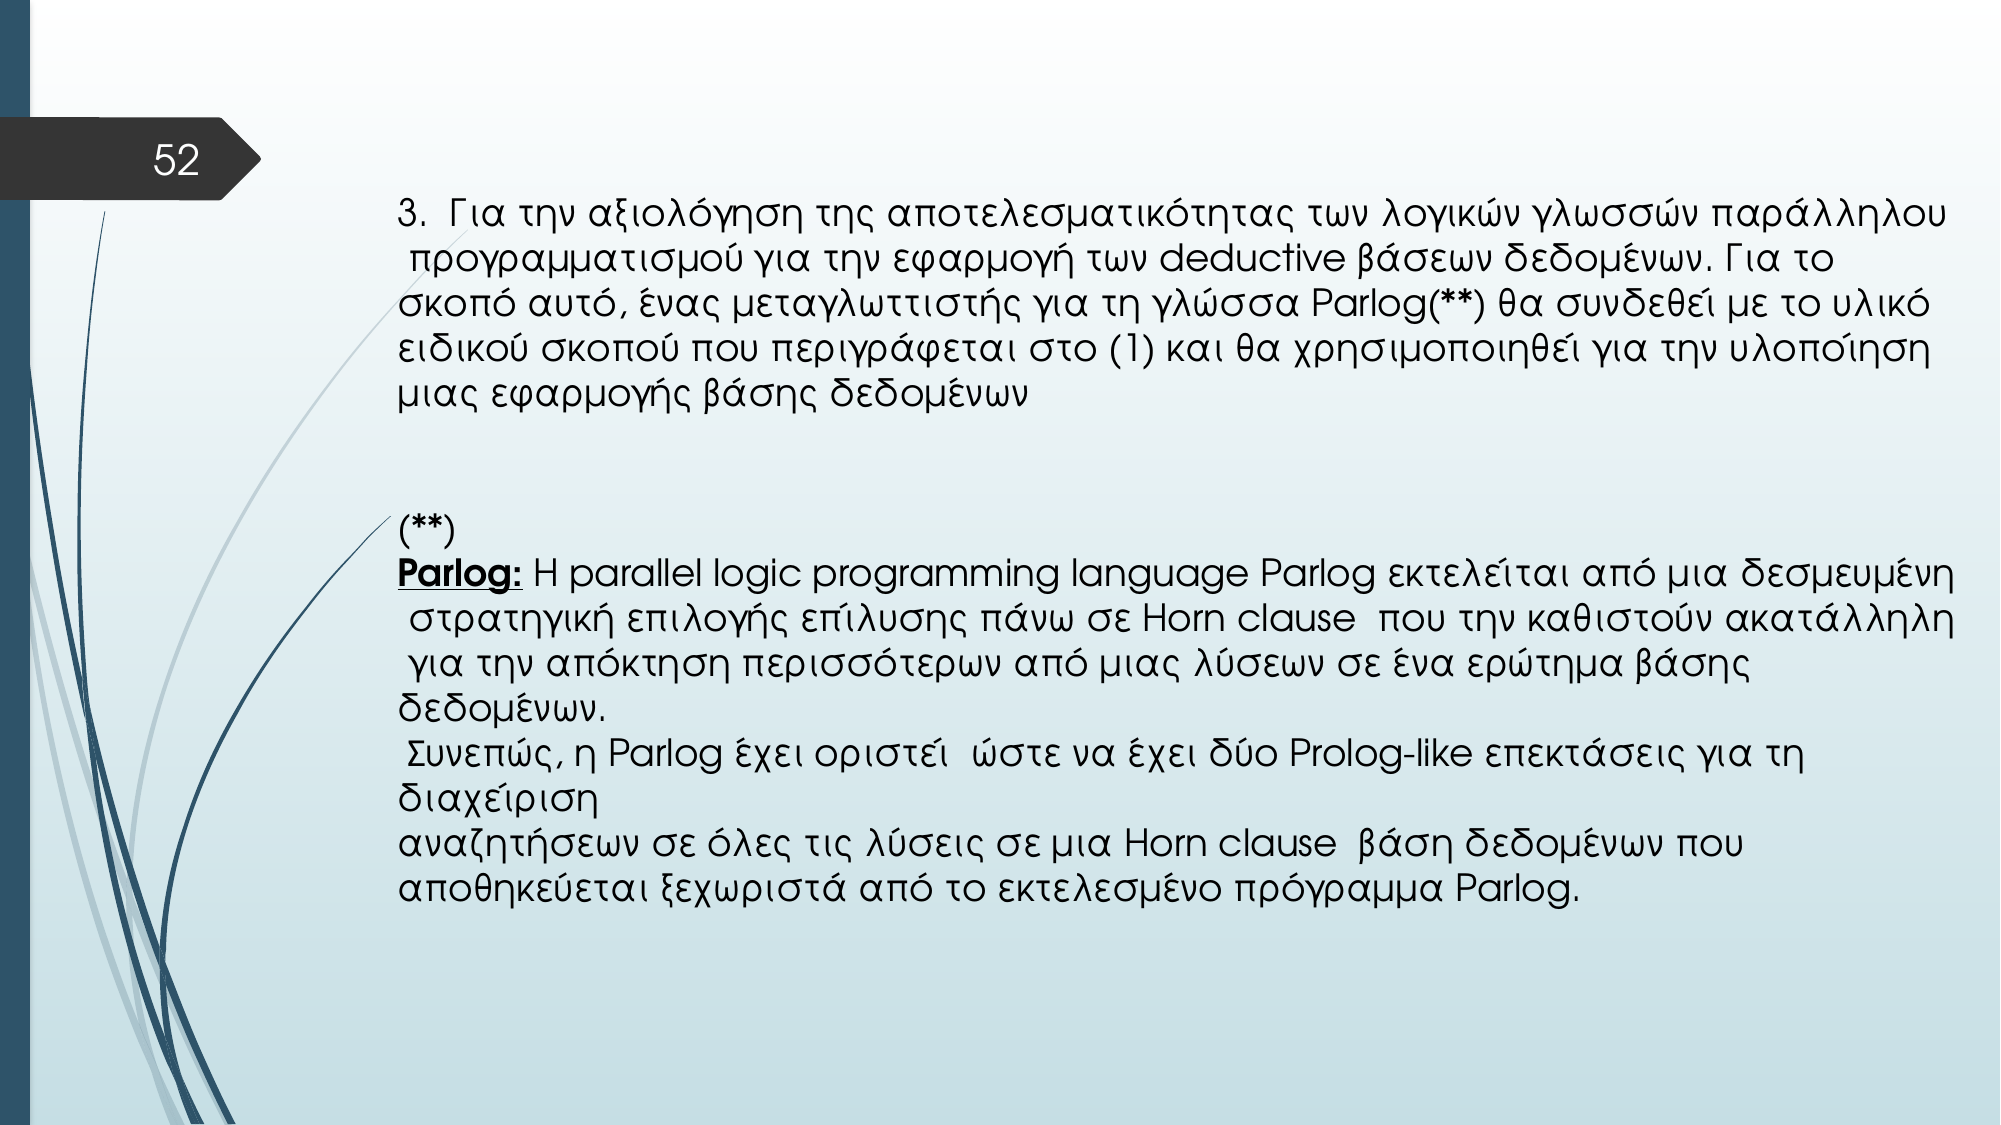

52
3.  Για την αξιολόγηση της αποτελεσματικότητας των λογικών γλωσσών παράλληλου
 προγραμματισμού για την εφαρμογή των deductive βάσεων δεδομένων. Για το
σκοπό αυτό, ένας μεταγλωττιστής για τη γλώσσα Parlog(**) θα συνδεθεί με το υλικό
ειδικού σκοπού που περιγράφεται στο (1) και θα χρησιμοποιηθεί για την υλοποίηση
μιας εφαρμογής βάσης δεδομένων

(**)
Parlog: Η parallel logic programming language Parlog εκτελείται από μια δεσμευμένη
 στρατηγική επιλογής επίλυσης πάνω σε Horn clause  που την καθιστούν ακατάλληλη
 για την απόκτηση περισσότερων από μιας λύσεων σε ένα ερώτημα βάσης δεδομένων.
 Συνεπώς, η Parlog έχει οριστεί  ώστε να έχει δύο Prolog-like επεκτάσεις για τη διαχείριση
αναζητήσεων σε όλες τις λύσεις σε μια Horn clause  βάση δεδομένων που αποθηκεύεται ξεχωριστά από το εκτελεσμένο πρόγραμμα Parlog.